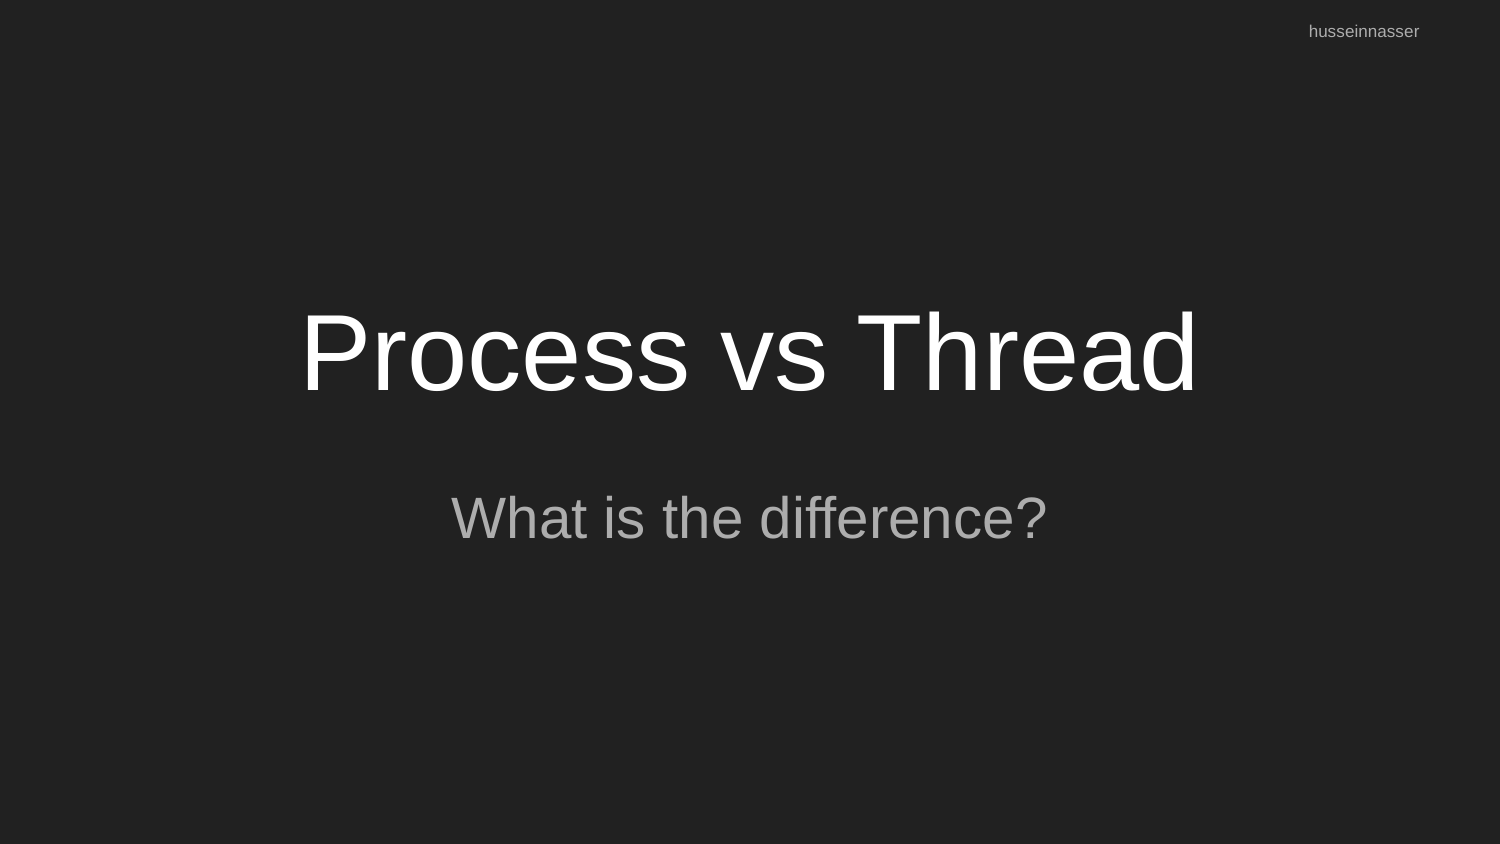

husseinnasser
# Process vs Thread
What is the difference?